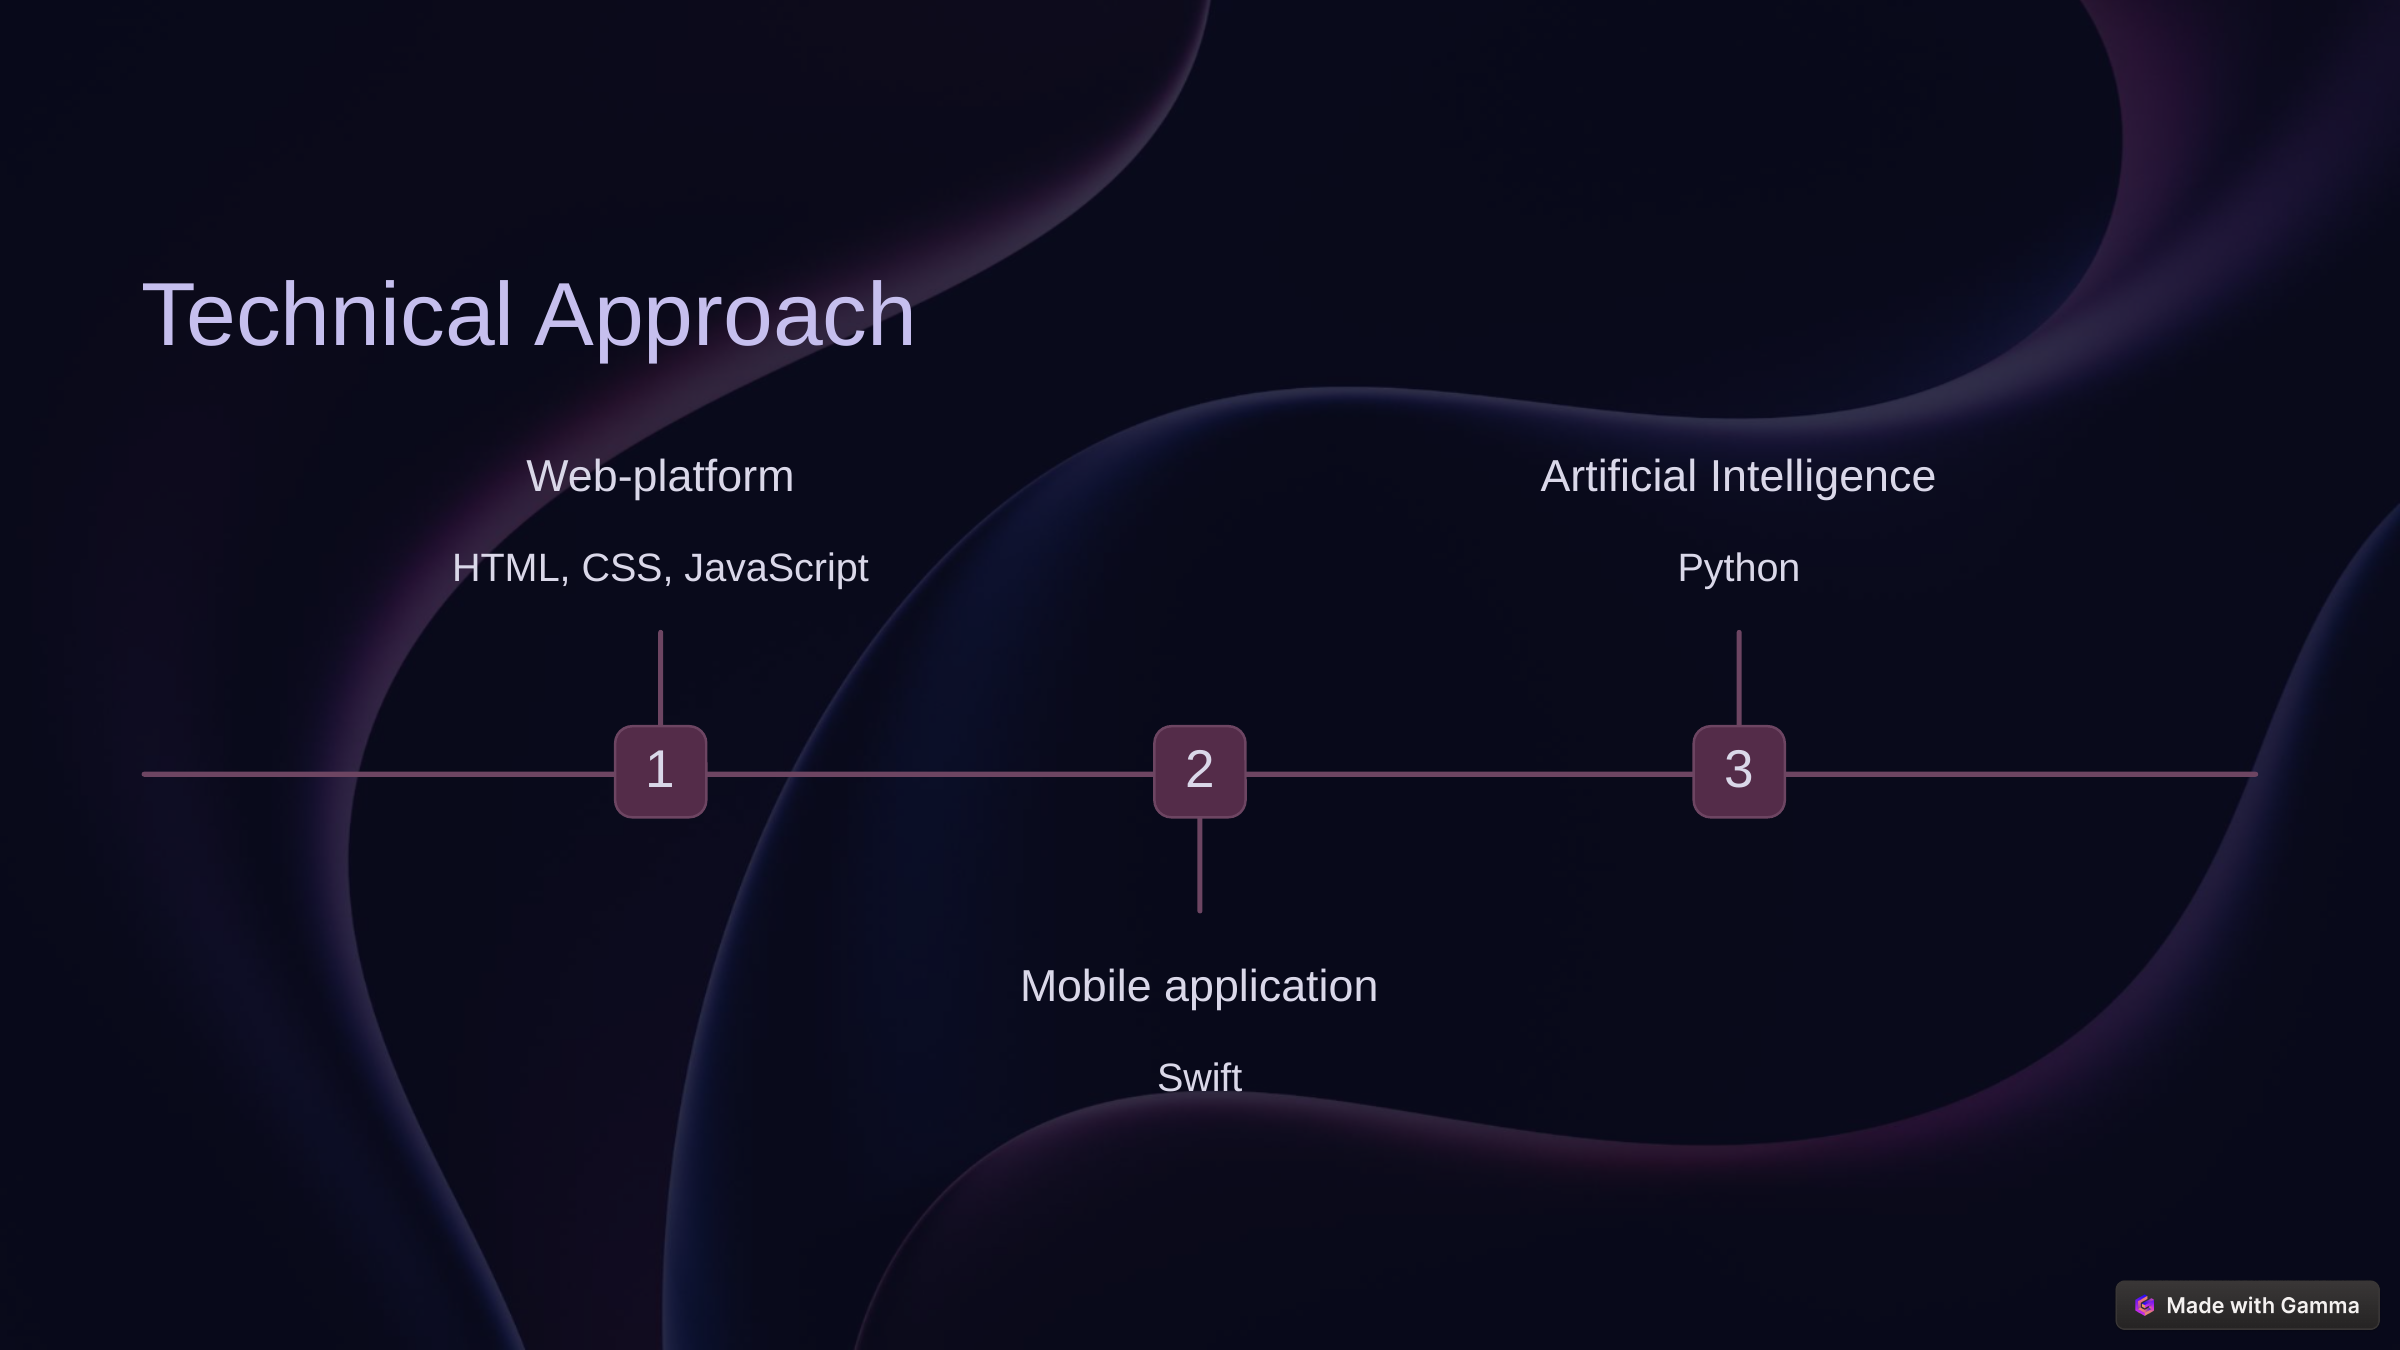

Technical Approach
Web-platform
Artificial Intelligence
HTML, CSS, JavaScript
Python

1
2
3

Mobile application
Swift